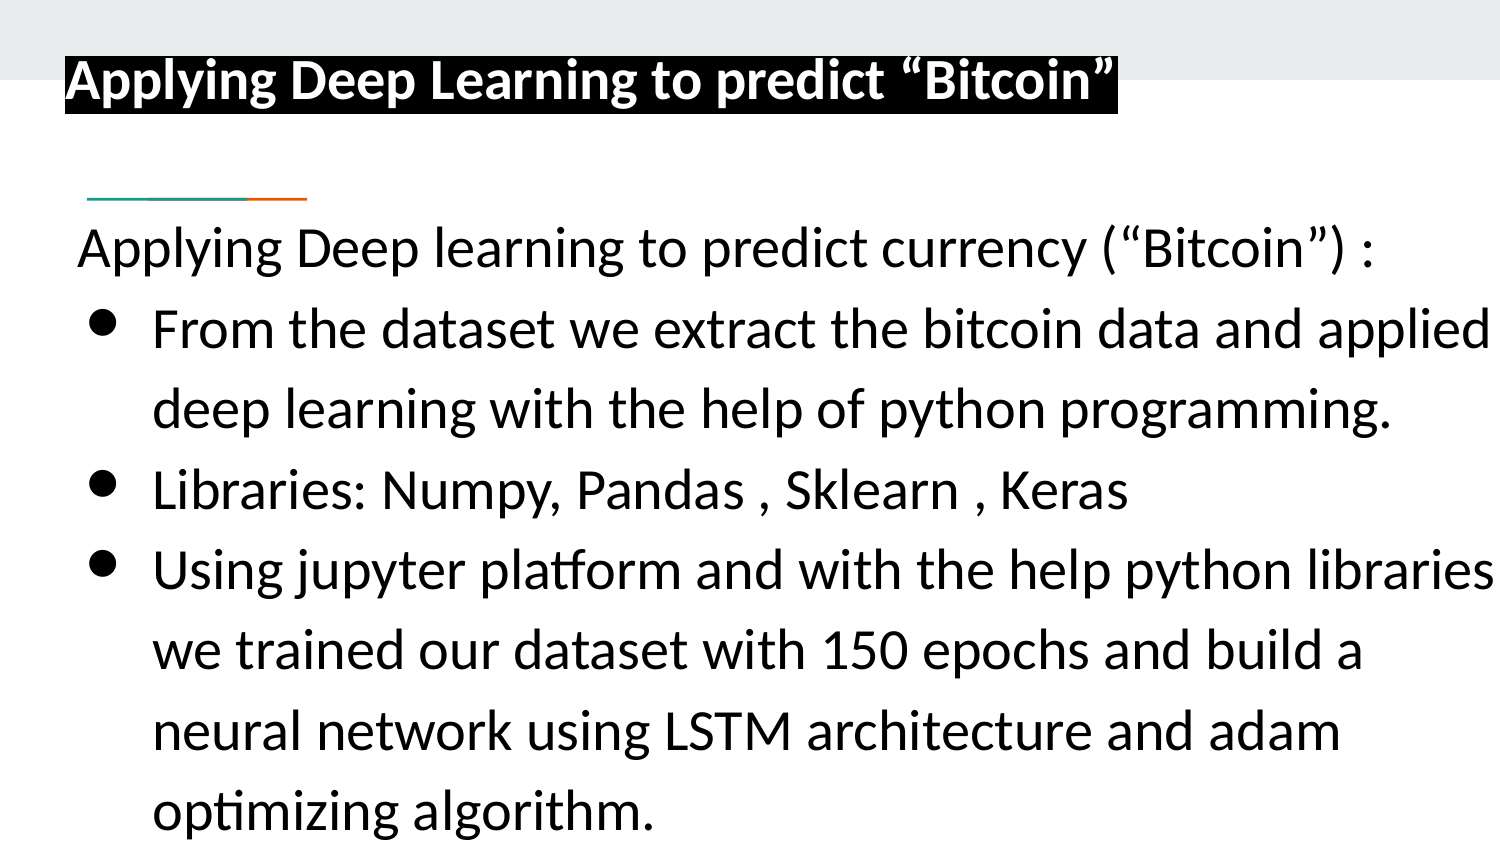

# Applying Deep Learning to predict “Bitcoin”
Applying Deep learning to predict currency (“Bitcoin”) :
From the dataset we extract the bitcoin data and applied deep learning with the help of python programming.
Libraries: Numpy, Pandas , Sklearn , Keras
Using jupyter platform and with the help python libraries  we trained our dataset with 150 epochs and build a neural network using LSTM architecture and adam optimizing algorithm.